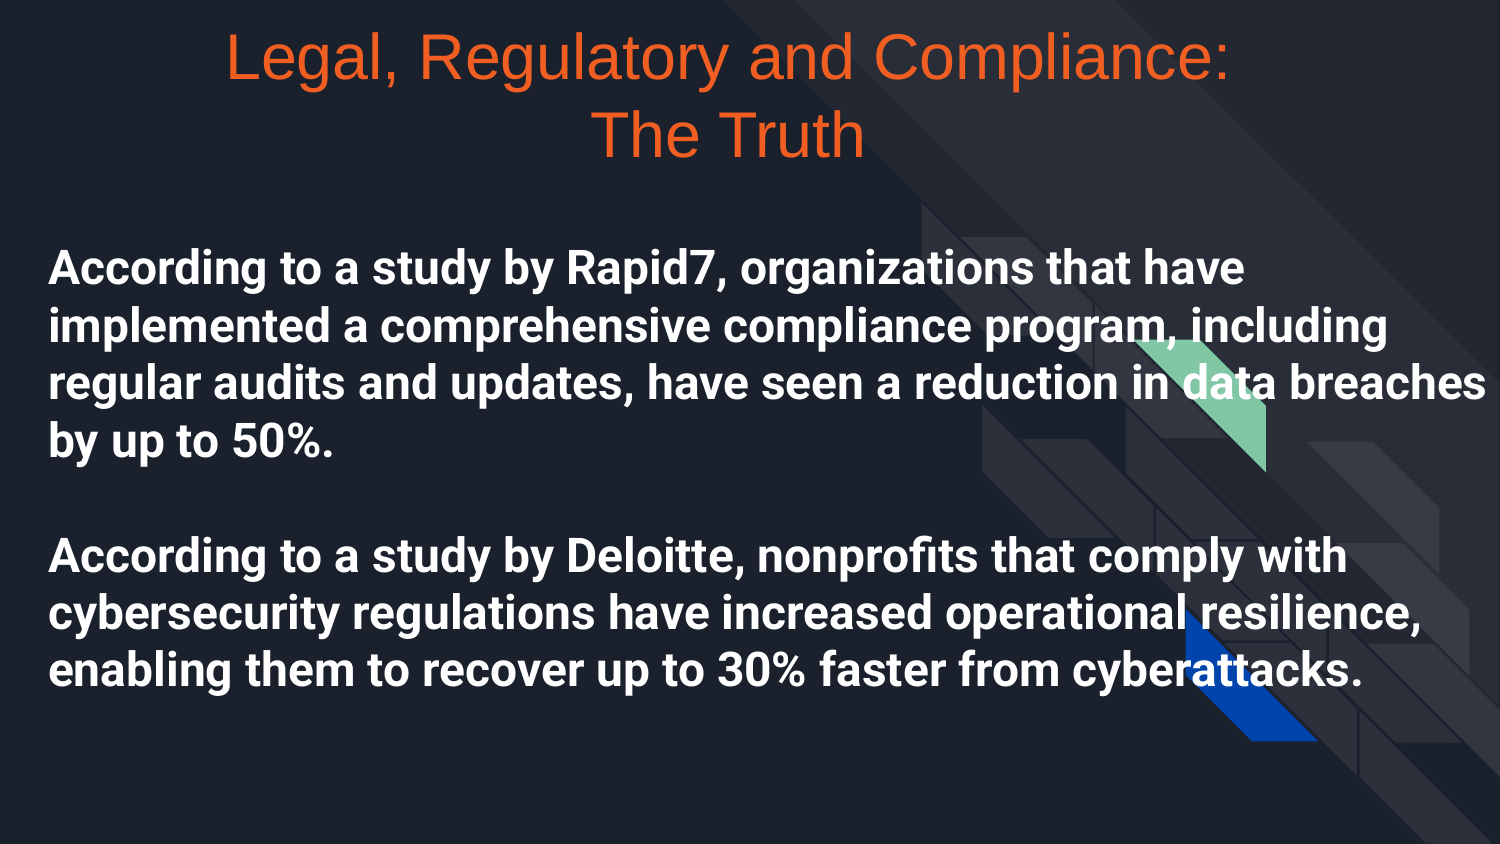

# Legal, Regulatory and Compliance:
The Truth
According to a study by Rapid7, organizations that have implemented a comprehensive compliance program, including regular audits and updates, have seen a reduction in data breaches by up to 50%.

According to a study by Deloitte, nonprofits that comply with cybersecurity regulations have increased operational resilience, enabling them to recover up to 30% faster from cyberattacks.